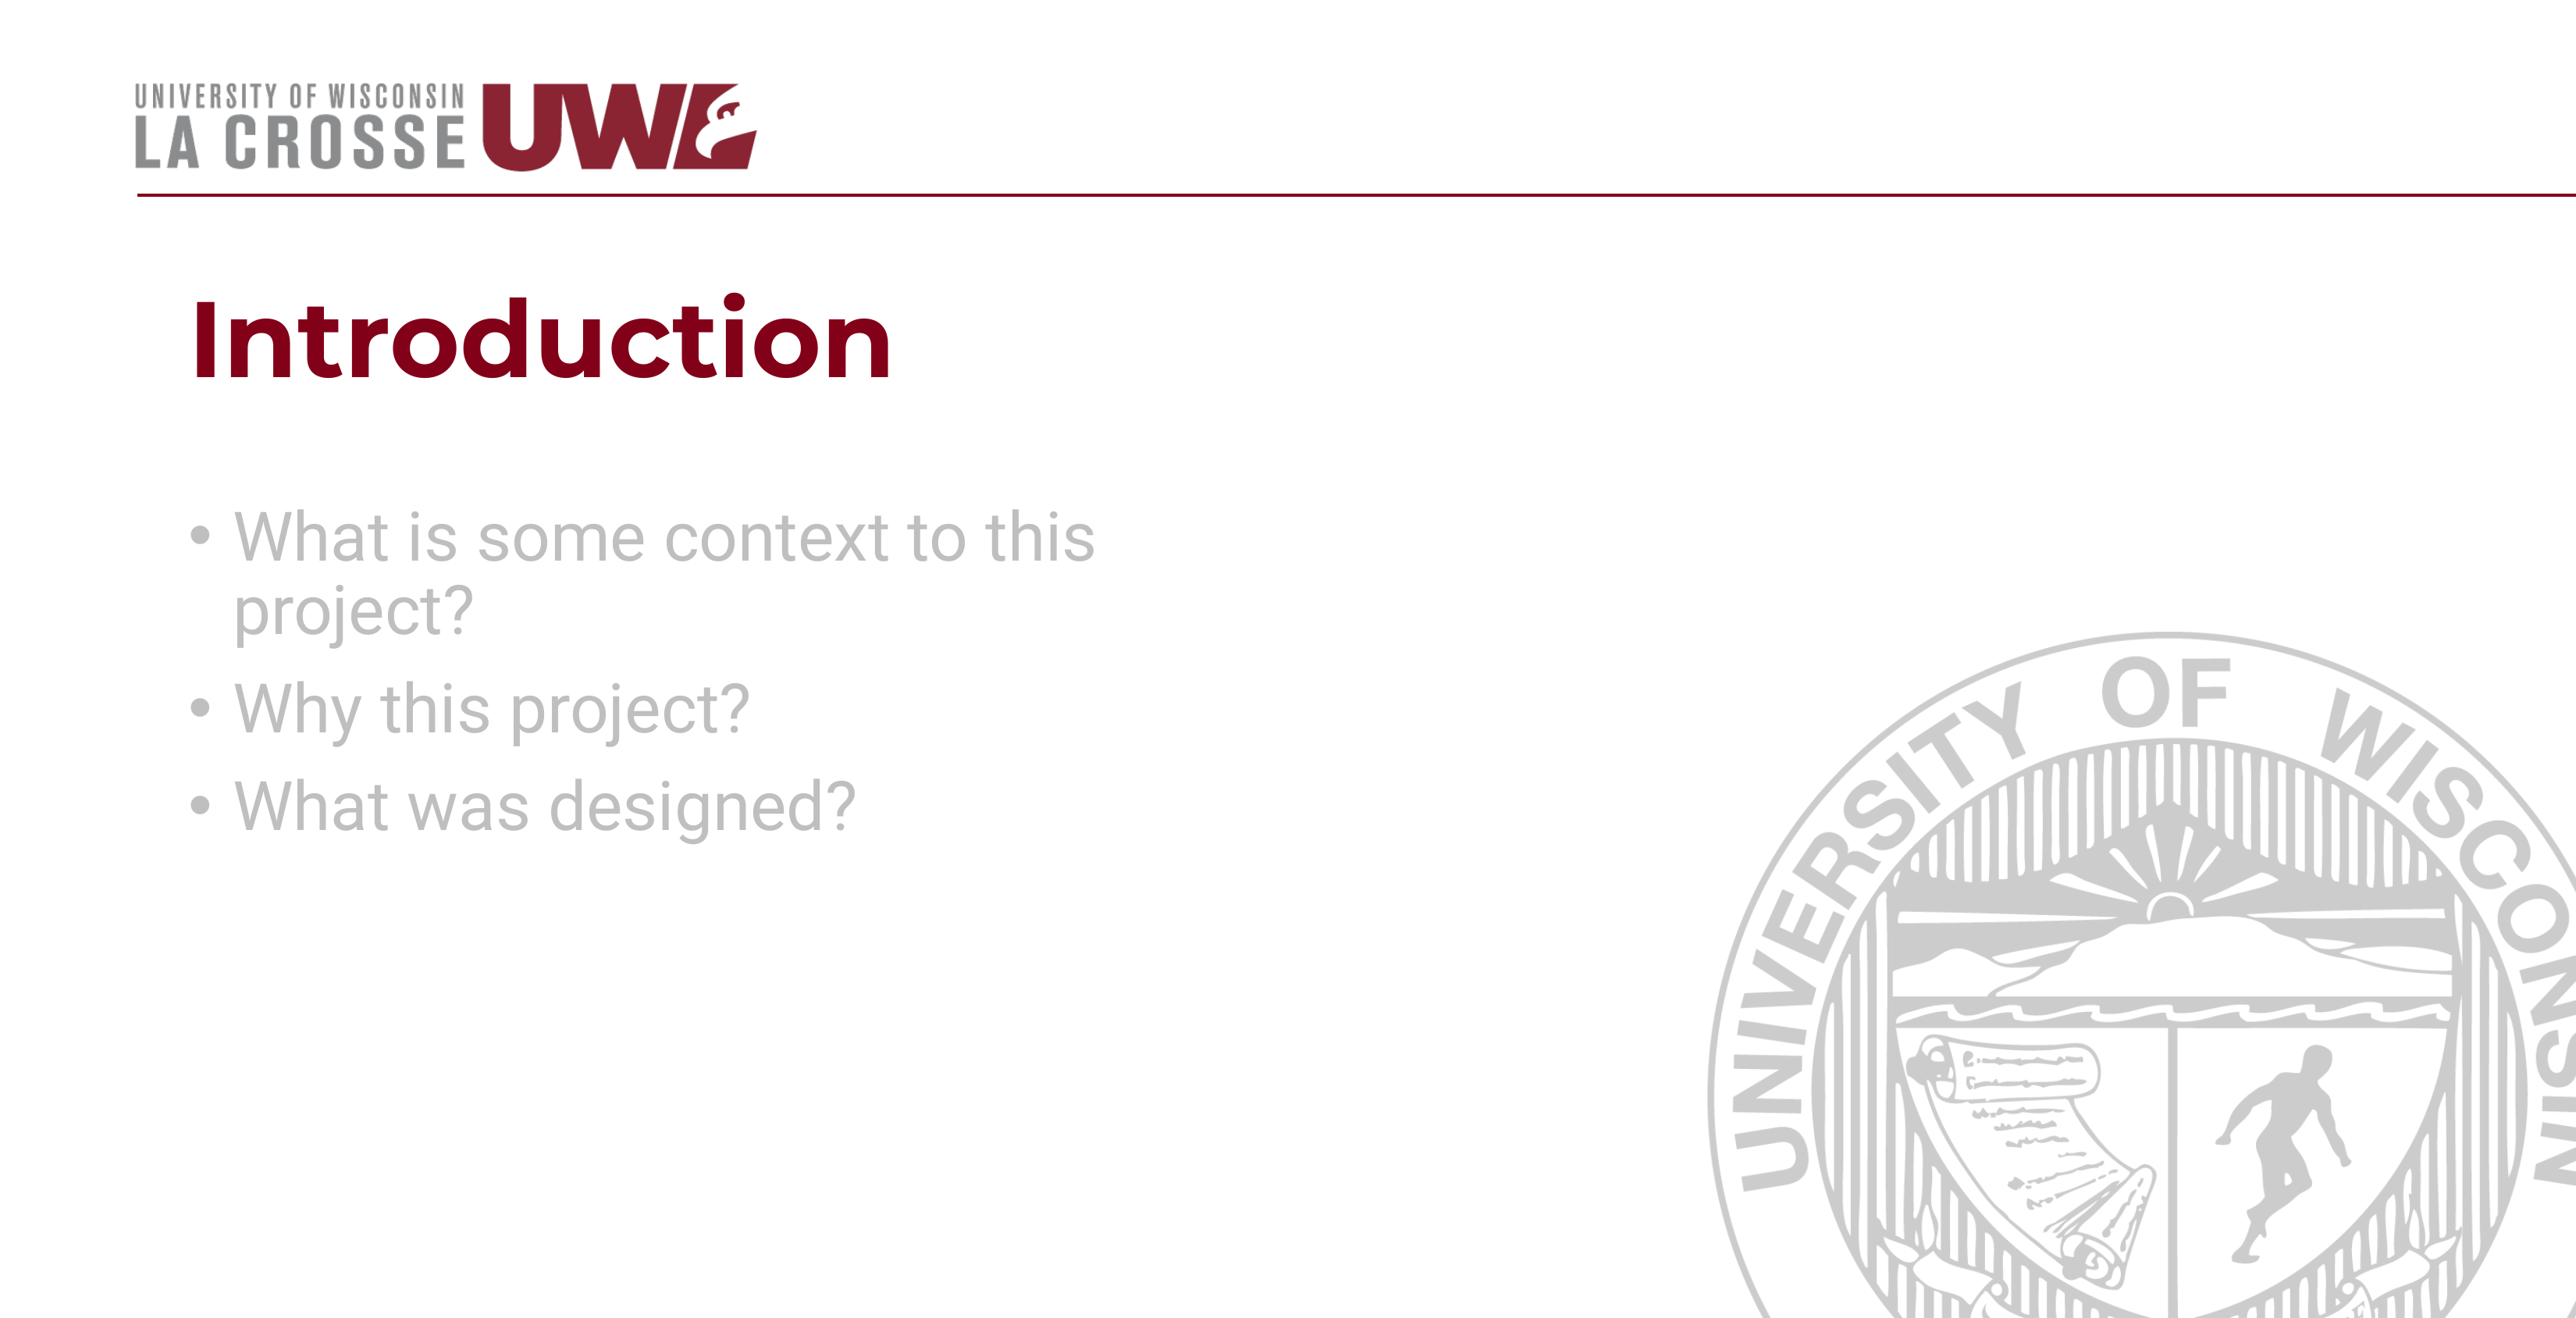

# Introduction
What is some context to this project?
Why this project?
What was designed?